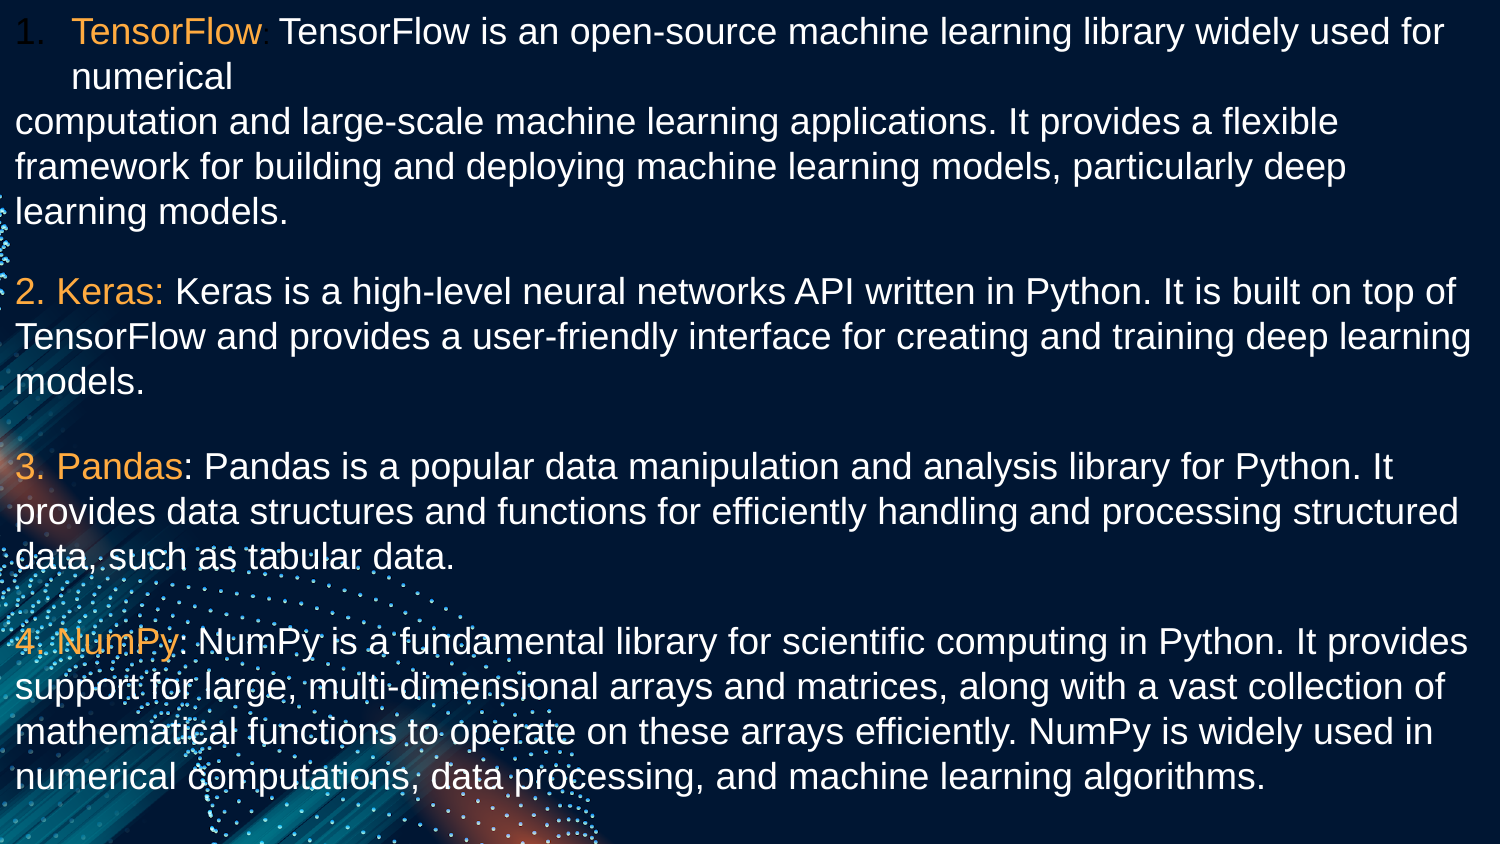

TensorFlow: TensorFlow is an open-source machine learning library widely used for numerical
computation and large-scale machine learning applications. It provides a flexible framework for building and deploying machine learning models, particularly deep learning models.

2. Keras: Keras is a high-level neural networks API written in Python. It is built on top of TensorFlow and provides a user-friendly interface for creating and training deep learning models.

3. Pandas: Pandas is a popular data manipulation and analysis library for Python. It provides data structures and functions for efficiently handling and processing structured data, such as tabular data.

4. NumPy: NumPy is a fundamental library for scientific computing in Python. It provides support for large, multi-dimensional arrays and matrices, along with a vast collection of mathematical functions to operate on these arrays efficiently. NumPy is widely used in numerical computations, data processing, and machine learning algorithms.